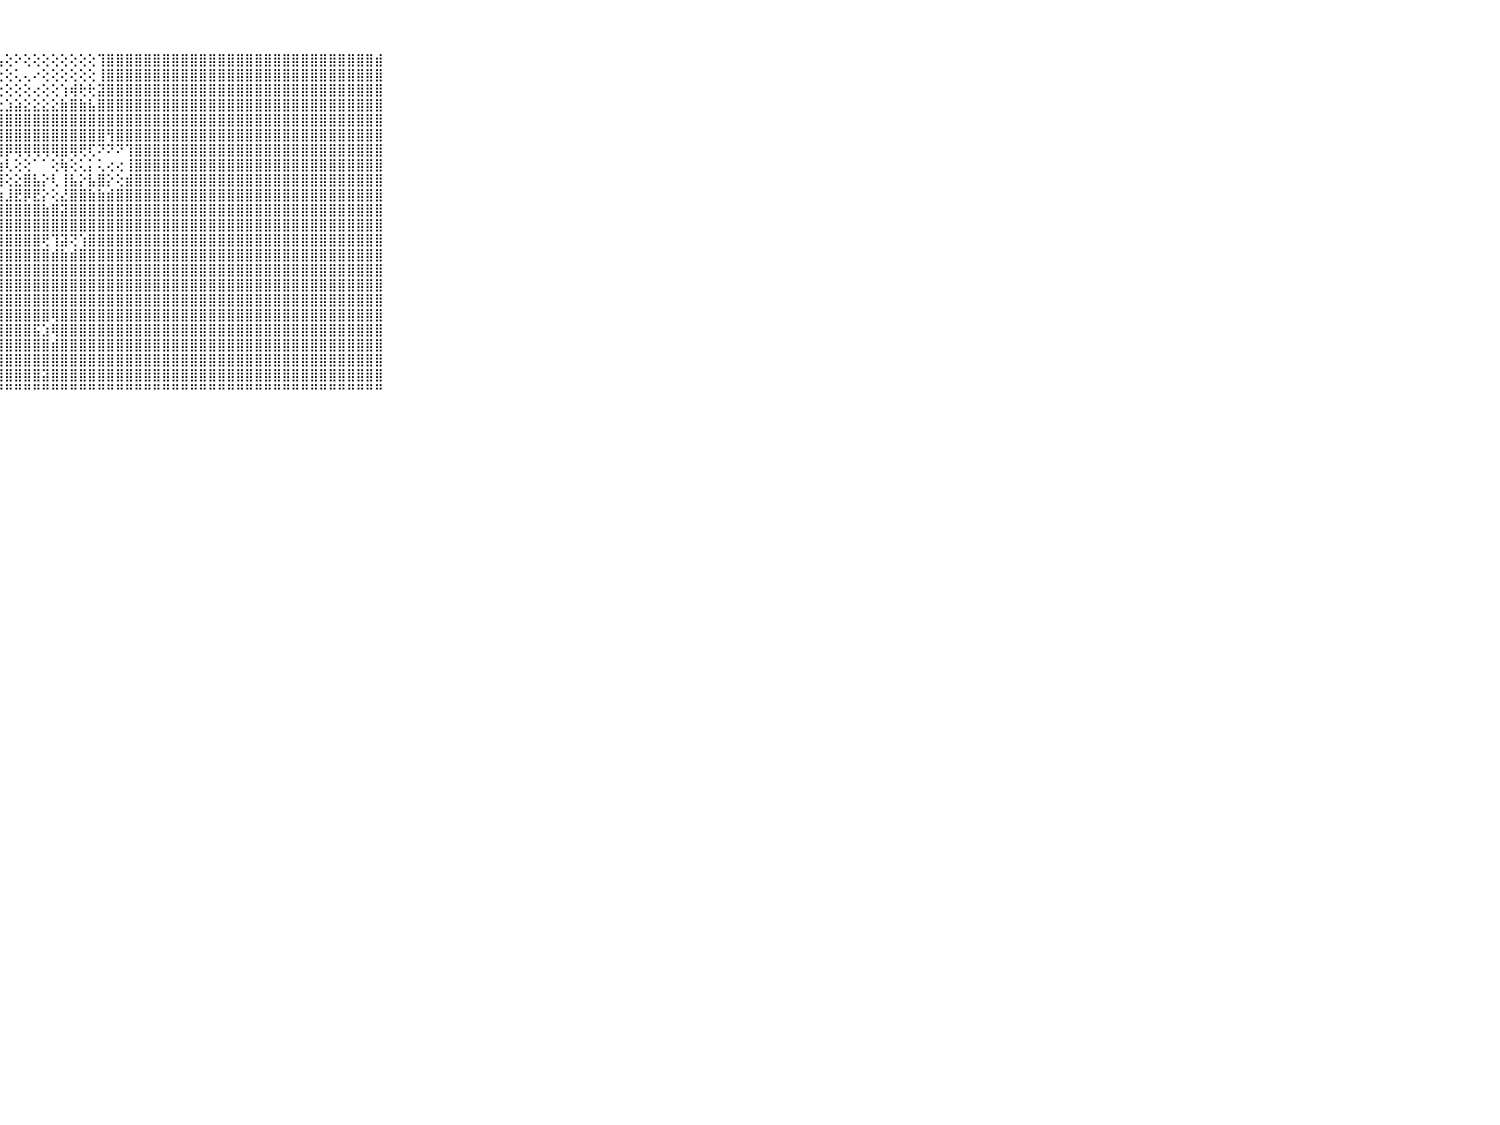

⠀⠀⠀⠀⠀⠀⠀⠀⠀⠀⠀⣿⣿⣿⣿⣿⣿⣿⣿⣿⢟⢱⢇⢇⢝⢕⢕⢣⢕⠕⢕⢕⢕⢕⢕⢕⢕⢕⢹⣿⣿⣿⣿⣿⣿⣿⣿⣿⣿⣿⣿⣿⣿⣿⣿⣿⣿⣿⣿⣿⣿⣿⣿⣿⣿⣿⣿⣿⣾⠀⠀⠀⠀⠀⠀⠀⠀⠀⠀⠀⠀
⠀⠀⠀⠀⠀⠀⠀⠀⠀⠀⠀⣿⣿⣿⣿⣿⣿⣿⢟⢏⢱⢎⢕⢕⢕⢕⢜⢕⢕⢅⢄⠔⢕⢕⢕⢕⢕⢕⢸⣿⣿⣿⣿⣿⣿⣿⣿⣿⣿⣿⣿⣿⣿⣿⣿⣿⣿⣿⣿⣿⣿⣿⣿⣿⣿⣿⣿⣿⣿⠀⠀⠀⠀⠀⠀⠀⠀⠀⠀⠀⠀
⠀⠀⠀⠀⠀⠀⠀⠀⠀⠀⠀⣿⣿⣿⣿⣿⣿⡿⢕⢕⢕⢕⢕⢕⣵⡕⢝⢕⢕⢕⢕⢔⢕⢕⢱⢾⢗⢗⣽⣿⣿⣿⣿⣿⣿⣿⣿⣿⣿⣿⣿⣿⣿⣿⣿⣿⣿⣿⣿⣿⣿⣿⣿⣿⣿⣿⣿⣿⣿⠀⠀⠀⠀⠀⠀⠀⠀⠀⠀⠀⠀
⠀⠀⠀⠀⠀⠀⠀⠀⠀⠀⠀⣿⣿⣿⣿⣿⣿⢕⢕⢕⢕⢕⢕⢕⢕⢇⢕⢕⣱⣵⣕⣕⣕⣕⣷⣿⣷⣧⣿⣿⣿⣿⣿⣿⣿⣿⣿⣿⣿⣿⣿⣿⣿⣿⣿⣿⣿⣿⣿⣿⣿⣿⣿⣿⣿⣿⣿⣿⣿⠀⠀⠀⠀⠀⠀⠀⠀⠀⠀⠀⠀
⠀⠀⠀⠀⠀⠀⠀⠀⠀⠀⠀⣿⣿⣿⣿⣿⣿⢕⢅⢁⢑⠑⢕⢕⢕⣾⣿⣿⣿⣿⣿⣿⣿⣿⣿⣿⣿⣿⣿⣿⣿⣿⣿⣿⣿⣿⣿⣿⣿⣿⣿⣿⣿⣿⣿⣿⣿⣿⣿⣿⣿⣿⣿⣿⣿⣿⣿⣿⣿⠀⠀⠀⠀⠀⠀⠀⠀⠀⠀⠀⠀
⠀⠀⠀⠀⠀⠀⠀⠀⠀⠀⠀⣿⣿⣿⣿⣿⣿⡇⢕⢕⢔⢄⢕⣵⣿⣿⣿⣿⣿⣿⣿⣿⣿⣿⣿⣿⣿⣿⣿⢻⣿⣿⣿⣿⣿⣿⣿⣿⣿⣿⣿⣿⣿⣿⣿⣿⣿⣿⣿⣿⣿⣿⣿⣿⣿⣿⣿⣿⣿⠀⠀⠀⠀⠀⠀⠀⠀⠀⠀⠀⠀
⠀⠀⠀⠀⠀⠀⠀⠀⠀⠀⠀⣿⣿⣿⣿⣿⣿⡇⢕⢕⢕⢕⢱⣿⣿⣿⣿⣿⡿⢿⢿⢿⢿⢿⣿⢿⢟⢏⠝⠝⠝⢹⣿⣿⣿⣿⣿⣿⣿⣿⣿⣿⣿⣿⣿⣿⣿⣿⣿⣿⣿⣿⣿⣿⣿⣿⣿⣿⣿⠀⠀⠀⠀⠀⠀⠀⠀⠀⠀⠀⠀
⠀⠀⠀⠀⠀⠀⠀⠀⠀⠀⠀⣿⣿⣿⣿⣿⣿⣇⢕⢕⢕⢕⢕⢟⢟⢝⢝⢵⢇⢕⢕⠁⠁⢕⢷⢕⢅⡅⢅⢔⢔⢸⣿⣿⣿⣿⣿⣿⣿⣿⣿⣿⣿⣿⣿⣿⣿⣿⣿⣿⣿⣿⣿⣿⣿⣿⣿⣿⣿⠀⠀⠀⠀⠀⠀⠀⠀⠀⠀⠀⠀
⠀⠀⠀⠀⠀⠀⠀⠀⠀⠀⠀⣿⣿⣿⣿⣿⣿⣿⣕⣕⡕⢕⢕⣱⣷⣿⣳⢸⢕⣕⣿⣧⡕⢇⢸⣧⡕⣧⣿⡕⢕⣾⣿⣿⣿⣿⣿⣿⣿⣿⣿⣿⣿⣿⣿⣿⣿⣿⣿⣿⣿⣿⣿⣿⣿⣿⣿⣿⣿⠀⠀⠀⠀⠀⠀⠀⠀⠀⠀⠀⠀
⠀⠀⠀⠀⠀⠀⠀⠀⠀⠀⠀⣿⣿⣿⣿⣿⣿⣿⣿⣿⣿⣧⣕⣼⣿⣿⣷⣵⣸⣟⡿⣟⡕⢕⣜⣿⣿⣷⣷⣾⣿⣿⣿⣿⣿⣿⣿⣿⣿⣿⣿⣿⣿⣿⣿⣿⣿⣿⣿⣿⣿⣿⣿⣿⣿⣿⣿⣿⣿⠀⠀⠀⠀⠀⠀⠀⠀⠀⠀⠀⠀
⠀⠀⠀⠀⠀⠀⠀⠀⠀⠀⠀⣿⣿⣿⣿⣿⣿⣿⣿⣿⣯⣿⣿⣿⣿⣿⣿⣿⣿⣿⣿⣿⣷⣿⣽⣿⣿⣿⣿⣿⣿⣿⣿⣿⣿⣿⣿⣿⣿⣿⣿⣿⣿⣿⣿⣿⣿⣿⣿⣿⣿⣿⣿⣿⣿⣿⣿⣿⣿⠀⠀⠀⠀⠀⠀⠀⠀⠀⠀⠀⠀
⠀⠀⠀⠀⠀⠀⠀⠀⠀⠀⠀⣿⣿⣿⣿⣿⣿⣿⣿⣿⣿⣿⣿⣿⣿⣿⣿⣿⣿⣿⣿⣿⣿⣿⣿⣿⣿⣿⣿⣿⣿⣿⣿⣿⣿⣿⣿⣿⣿⣿⣿⣿⣿⣿⣿⣿⣿⣿⣿⣿⣿⣿⣿⣿⣿⣿⣿⣿⣿⠀⠀⠀⠀⠀⠀⠀⠀⠀⠀⠀⠀
⠀⠀⠀⠀⠀⠀⠀⠀⠀⠀⠀⣿⣿⣿⣿⣿⣿⣿⣿⣿⣿⣿⣿⣿⣿⣿⣿⣿⣿⣿⣿⣿⢟⢹⣽⢝⢱⣿⣿⣿⣿⣿⣿⣿⣿⣿⣿⣿⣿⣿⣿⣿⣿⣿⣿⣿⣿⣿⣿⣿⣿⣿⣿⣿⣿⣿⣿⣿⣿⠀⠀⠀⠀⠀⠀⠀⠀⠀⠀⠀⠀
⠀⠀⠀⠀⠀⠀⠀⠀⠀⠀⠀⣿⣿⣿⣿⣿⣿⣿⣿⣿⡟⢻⣿⣿⣿⣿⣿⣿⣿⣿⣿⣿⣿⣾⣷⣾⣿⣿⣿⣿⣿⣿⣿⣿⣿⣿⣿⣿⣿⣿⣿⣿⣿⣿⣿⣿⣿⣿⣿⣿⣿⣿⣿⣿⣿⣿⣿⣿⣿⠀⠀⠀⠀⠀⠀⠀⠀⠀⠀⠀⠀
⠀⠀⠀⠀⠀⠀⠀⠀⠀⠀⠀⣿⣿⣿⣿⣿⣿⣿⣿⣿⣿⣕⢹⣿⣿⣿⣿⣿⣿⣿⣿⣿⣿⣿⣿⣿⣿⣿⣿⣿⣿⣿⣿⣿⣿⣿⣿⣿⣿⣿⣿⣿⣿⣿⣿⣿⣿⣿⣿⣿⣿⣿⣿⣿⣿⣿⣿⣿⣿⠀⠀⠀⠀⠀⠀⠀⠀⠀⠀⠀⠀
⠀⠀⠀⠀⠀⠀⠀⠀⠀⠀⠀⣿⣿⣿⣿⣿⣿⣿⣿⣿⣿⣿⣧⣹⣿⣿⣿⣿⣿⣿⣿⣿⣿⣿⣿⣿⣿⣿⣿⣿⣿⣿⣿⣿⣿⣿⣿⣿⣿⣿⣿⣿⣿⣿⣿⣿⣿⣿⣿⣿⣿⣿⣿⣿⣿⣿⣿⣿⣿⠀⠀⠀⠀⠀⠀⠀⠀⠀⠀⠀⠀
⠀⠀⠀⠀⠀⠀⠀⠀⠀⠀⠀⣿⣿⣿⣿⣿⣿⣿⣿⣿⣿⣿⣿⣿⣾⣿⣿⣿⣿⣿⣿⣿⣿⣿⣿⣿⣿⣿⣿⣿⣿⣿⣿⣿⣿⣿⣿⣿⣿⣿⣿⣿⣿⣿⣿⣿⣿⣿⣿⣿⣿⣿⣿⣿⣿⣿⣿⣿⣿⠀⠀⠀⠀⠀⠀⠀⠀⠀⠀⠀⠀
⠀⠀⠀⠀⠀⠀⠀⠀⠀⠀⠀⣿⣿⣿⣿⣿⣿⣿⣿⣿⣿⣿⣿⣿⣿⣿⣿⣿⣿⣿⣿⣿⣿⢿⣿⣿⣿⣿⣿⣿⣿⣿⣿⣿⣿⣿⣿⣿⣿⣿⣿⣿⣿⣿⣿⣿⣿⣿⣿⣿⣿⣿⣿⣿⣿⣿⣿⣿⣿⠀⠀⠀⠀⠀⠀⠀⠀⠀⠀⠀⠀
⠀⠀⠀⠀⠀⠀⠀⠀⠀⠀⠀⣿⣿⣿⣿⣿⣿⣿⣿⣿⣿⣿⣿⣿⣿⣿⣿⣿⣿⣿⣿⣯⣱⢿⣿⣿⣿⣿⣿⣿⣿⣿⣿⣿⣿⣿⣿⣿⣿⣿⣿⣿⣿⣿⣿⣿⣿⣿⣿⣿⣿⣿⣿⣿⣿⣿⣿⣿⣿⠀⠀⠀⠀⠀⠀⠀⠀⠀⠀⠀⠀
⠀⠀⠀⠀⠀⠀⠀⠀⠀⠀⠀⣿⣿⣿⣿⣿⣿⣿⣿⣿⣿⣿⣿⣿⣿⣿⣿⣿⣿⣿⣿⣿⣿⣾⣿⣿⣿⣿⣿⣿⣿⣿⣿⣿⣿⣿⣿⣿⣿⣿⣿⣿⣿⣿⣿⣿⣿⣿⣿⣿⣿⣿⣿⣿⣿⣿⣿⣿⣿⠀⠀⠀⠀⠀⠀⠀⠀⠀⠀⠀⠀
⠀⠀⠀⠀⠀⠀⠀⠀⠀⠀⠀⣿⣿⣿⣿⣿⣿⣿⣿⣿⣿⣿⣿⣿⣿⣿⣿⣿⣿⣿⣿⣿⣿⣿⣿⣿⣿⣿⣿⣿⣿⣿⣿⣿⣿⣿⣿⣿⣿⣿⣿⣿⣿⣿⣿⣿⣿⣿⣿⣿⣿⣿⣿⣿⣿⣿⣿⣿⣿⠀⠀⠀⠀⠀⠀⠀⠀⠀⠀⠀⠀
⠀⠀⠀⠀⠀⠀⠀⠀⠀⠀⠀⣿⣿⣿⣿⣿⣿⣿⣿⣿⣿⣿⣿⣿⣿⣿⣿⣿⣿⣿⣿⣿⣽⣿⣿⣿⣿⣿⣿⣿⣿⣿⣿⣿⣿⣿⣿⣿⣿⣿⣿⣿⣿⣿⣿⣿⣿⣿⣿⣿⣿⣿⣿⣿⣿⣿⣿⣿⣿⠀⠀⠀⠀⠀⠀⠀⠀⠀⠀⠀⠀
⠀⠀⠀⠀⠀⠀⠀⠀⠀⠀⠀⠛⠛⠛⠛⠛⠛⠛⠛⠛⠛⠛⠛⠛⠛⠛⠛⠛⠛⠛⠛⠛⠛⠛⠛⠛⠛⠛⠛⠛⠛⠛⠛⠛⠛⠛⠛⠛⠛⠛⠛⠛⠛⠛⠛⠛⠛⠛⠛⠛⠛⠛⠛⠛⠛⠛⠛⠛⠛⠀⠀⠀⠀⠀⠀⠀⠀⠀⠀⠀⠀